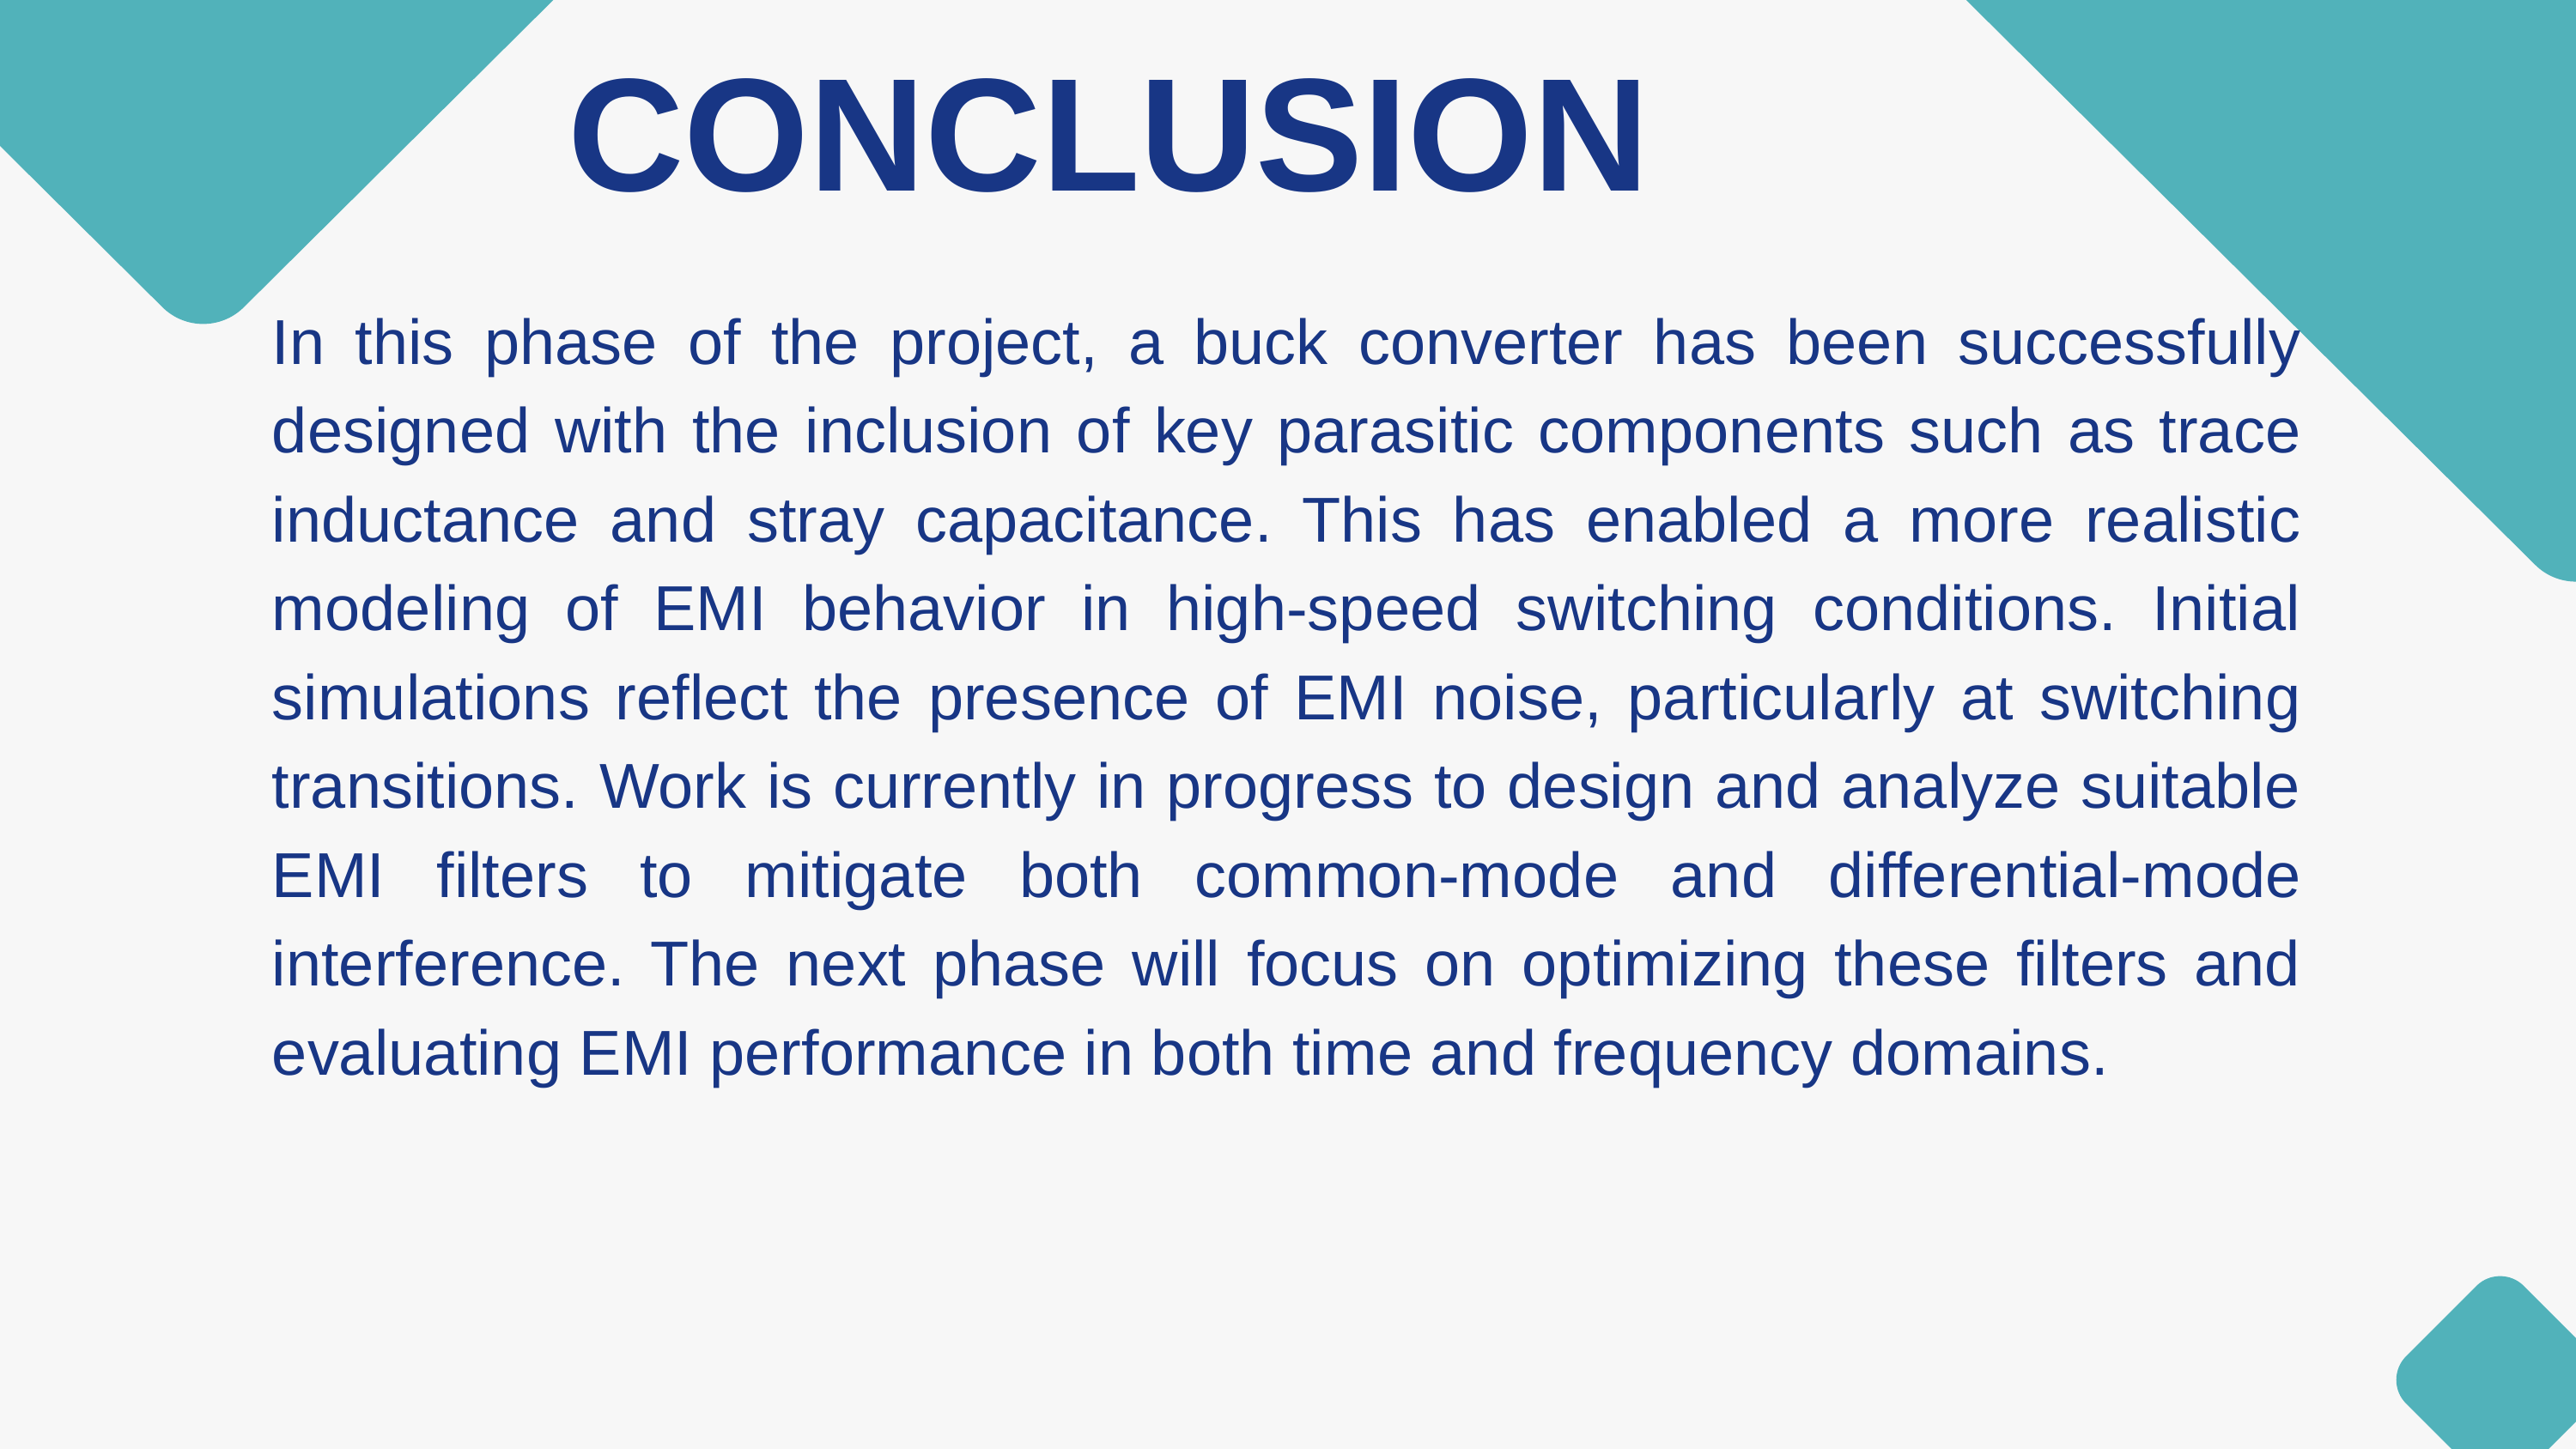

CONCLUSION
In this phase of the project, a buck converter has been successfully designed with the inclusion of key parasitic components such as trace inductance and stray capacitance. This has enabled a more realistic modeling of EMI behavior in high-speed switching conditions. Initial simulations reflect the presence of EMI noise, particularly at switching transitions. Work is currently in progress to design and analyze suitable EMI filters to mitigate both common-mode and differential-mode interference. The next phase will focus on optimizing these filters and evaluating EMI performance in both time and frequency domains.